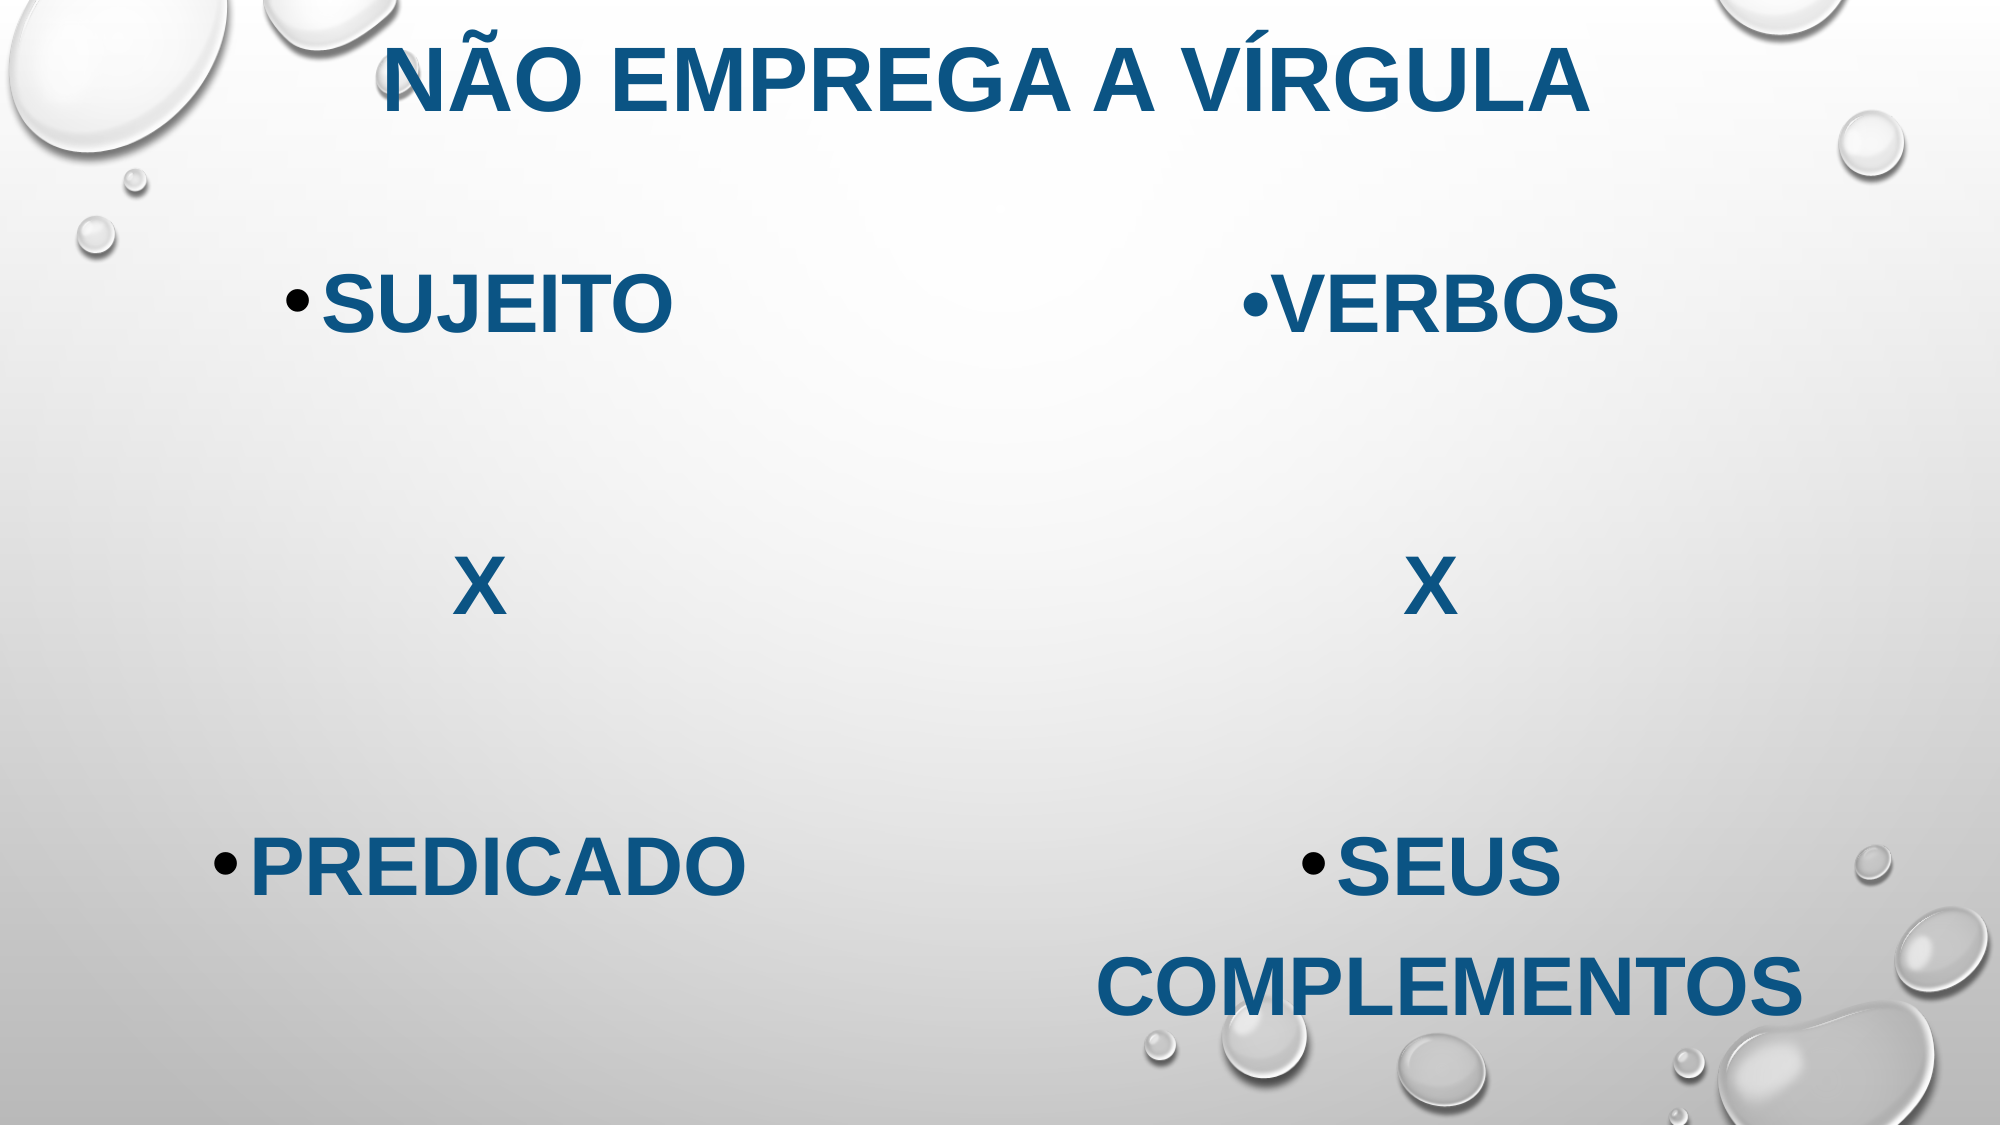

# Não emprega a vírgula
SUJEITO

X

PREDICADO
•VERBOS

X

SEUS COMPLEMENTOS